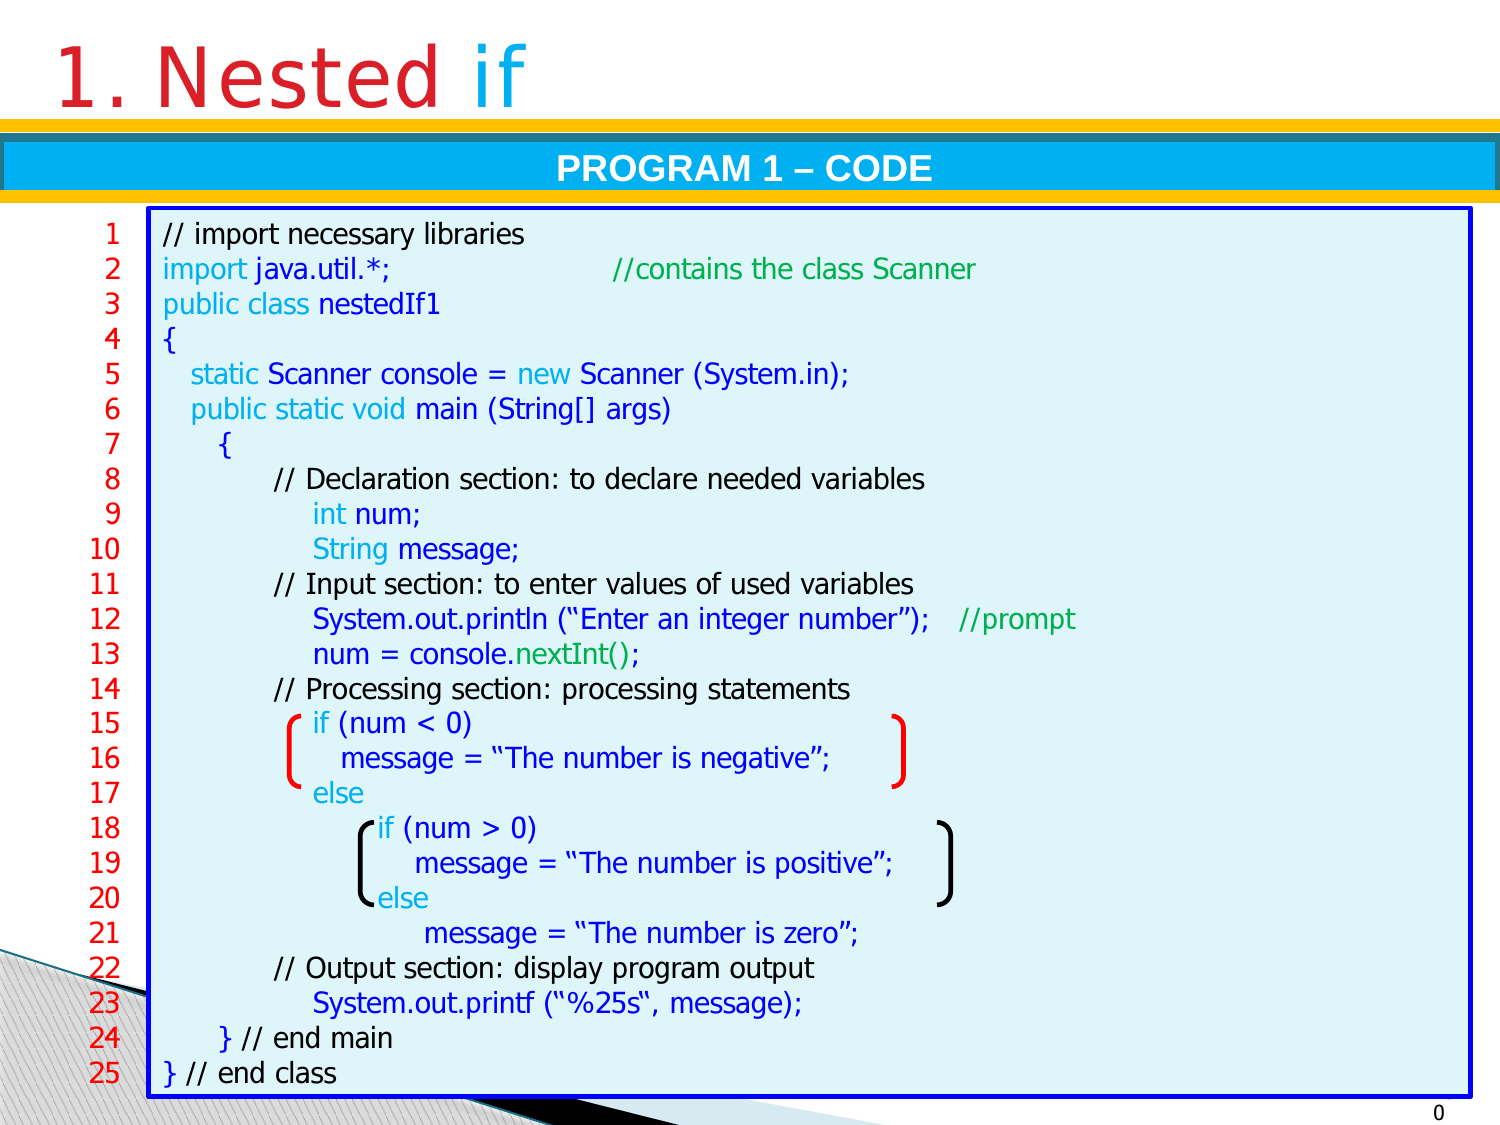

# 1. Nested if
PROGRAM 1 – CODE
1
2
3
4
5
6
7
8
9
10
11
12
13
14
15
16
17
18
19
20
21
22
23
24
25
// import necessary libraries
import java.util.*;		//contains the class Scanner
public class nestedIf1
{
   static Scanner console = new Scanner (System.in);
   public static void main (String[] args)
      {
            // Declaration section: to declare needed variables
	int num;
	String message;
            // Input section: to enter values of used variables
	System.out.println (“Enter an integer number”);   //prompt
	num = console.nextInt();
            // Processing section: processing statements
	if (num < 0)
	   message = “The number is negative”;
	else
	       if (num > 0)
	           message = “The number is positive”;
	       else
	            message = “The number is zero”;
            // Output section: display program output
	System.out.printf (“%25s“, message);
      } // end main
} // end class

230